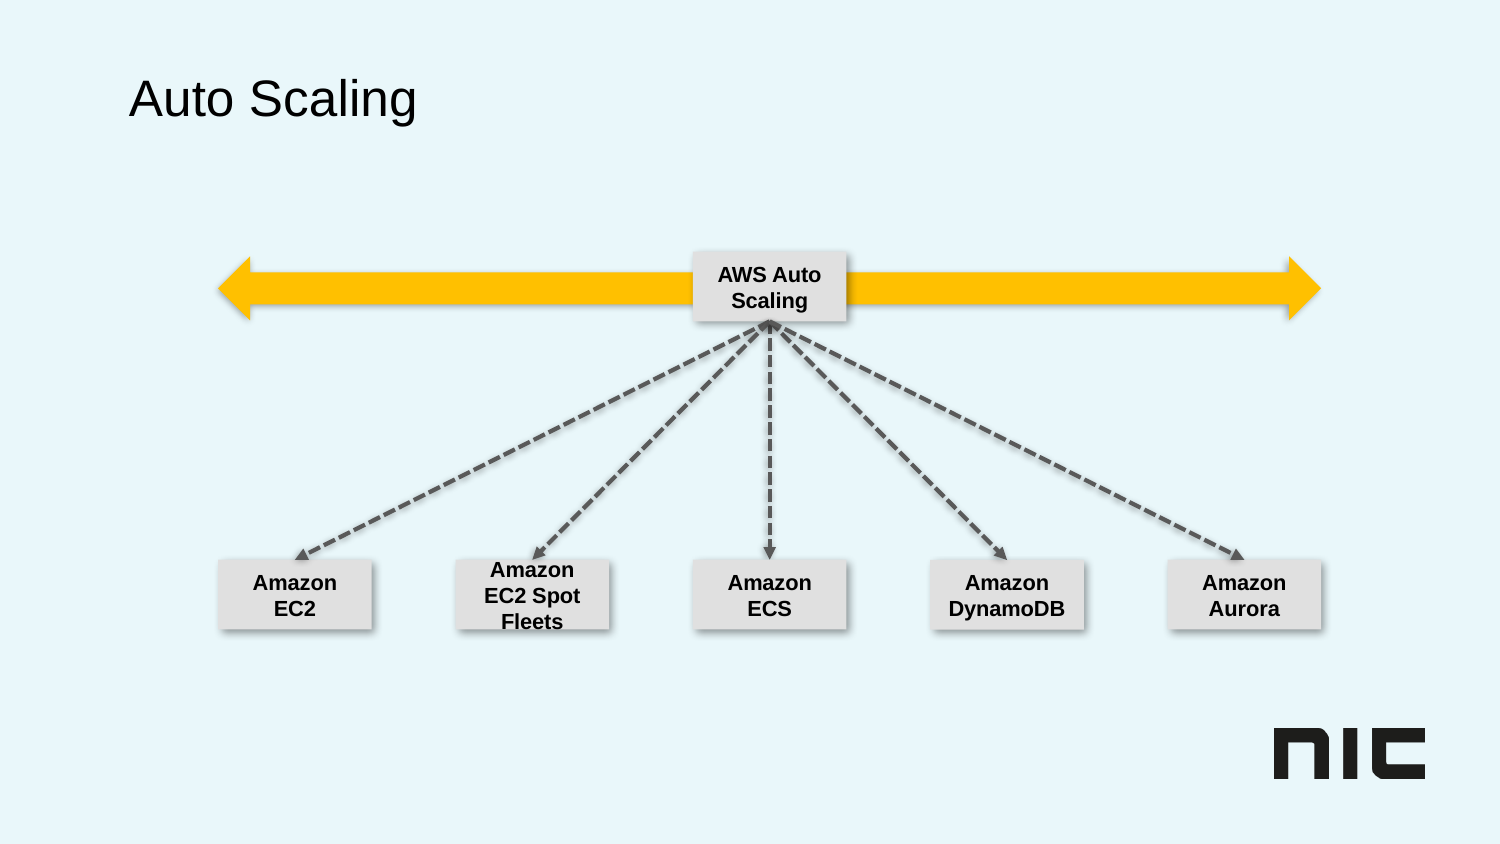

Auto Scaling
AWS Auto Scaling

Amazon EC2
Amazon EC2 Spot Fleets
Amazon ECS
Amazon Aurora
Amazon DynamoDB